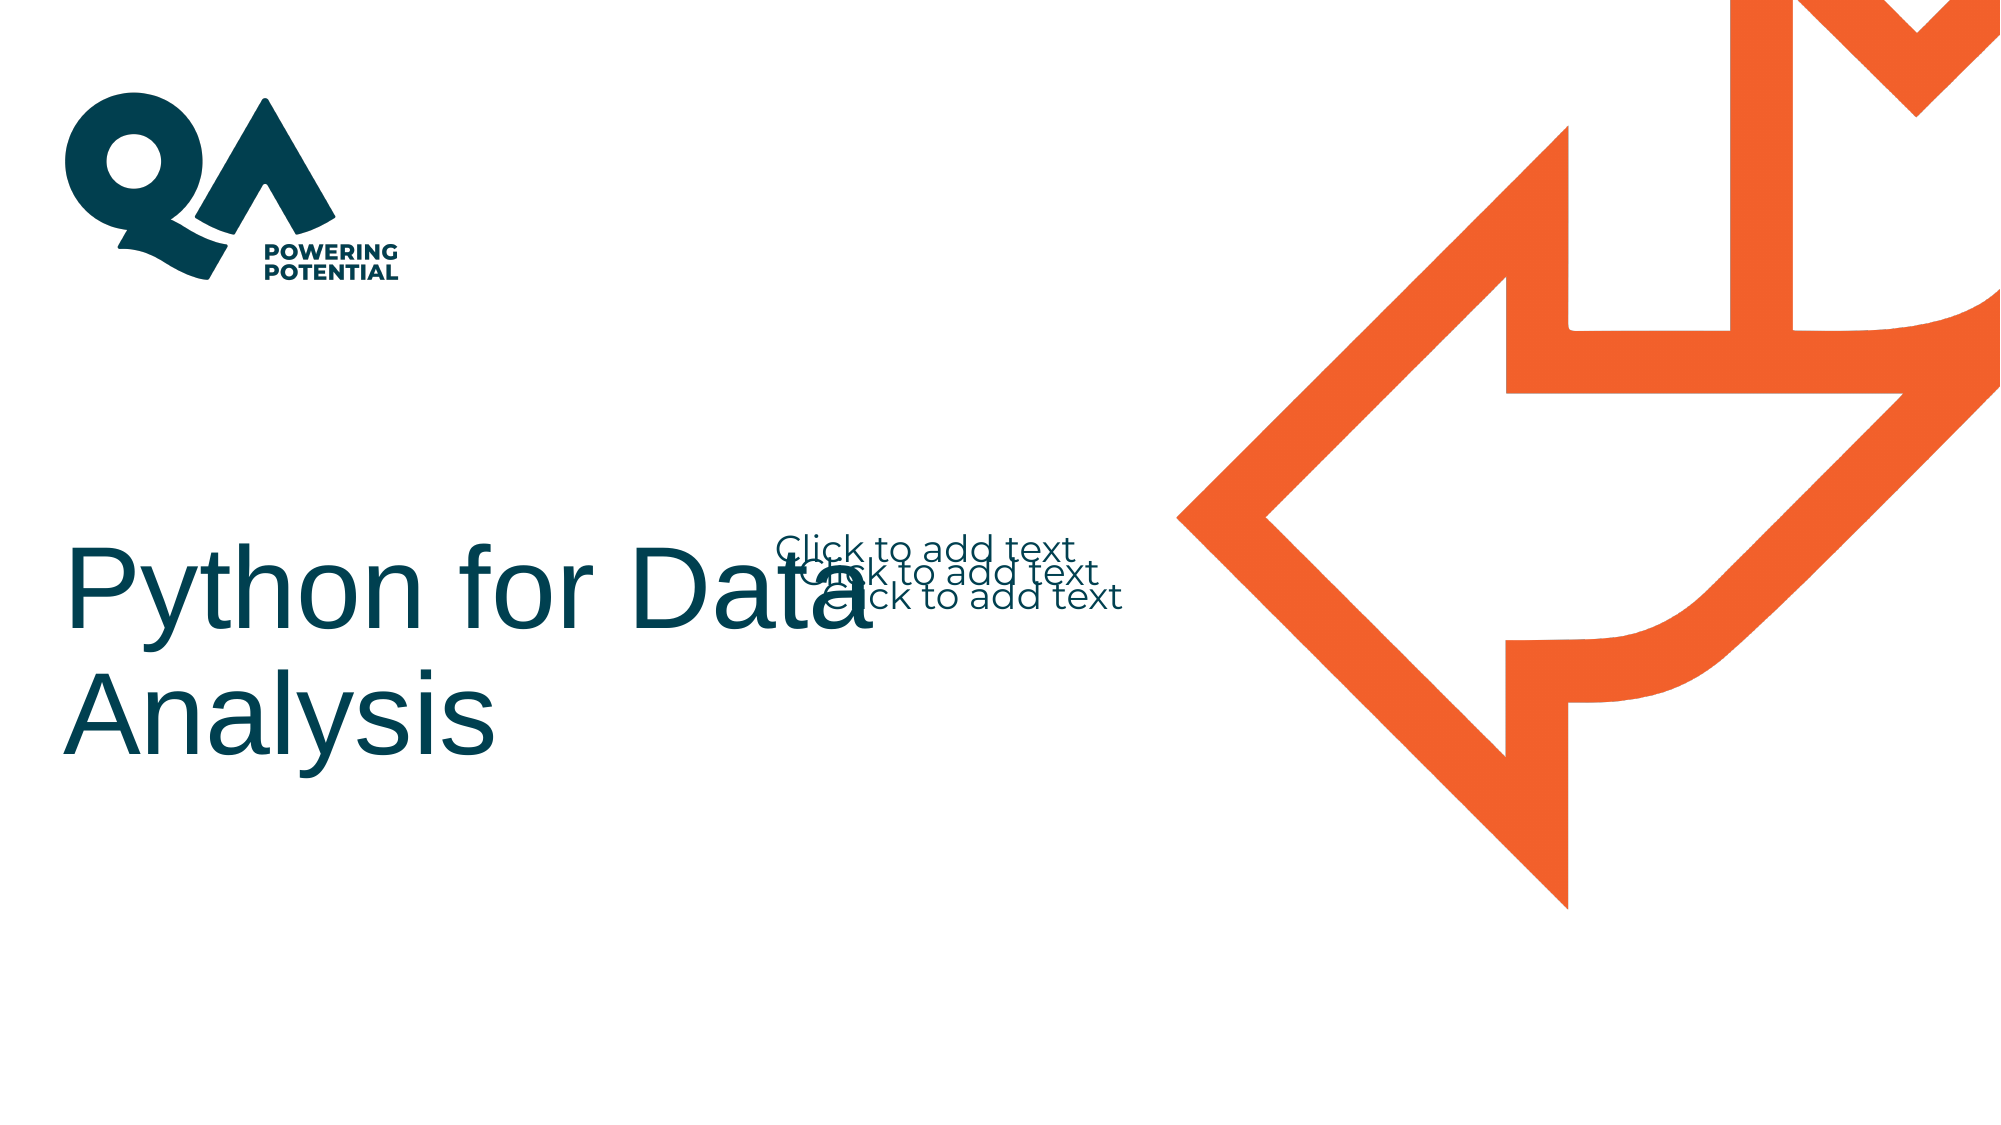

# Python for Data Analysis
Click to add text
Click to add text
Click to add text